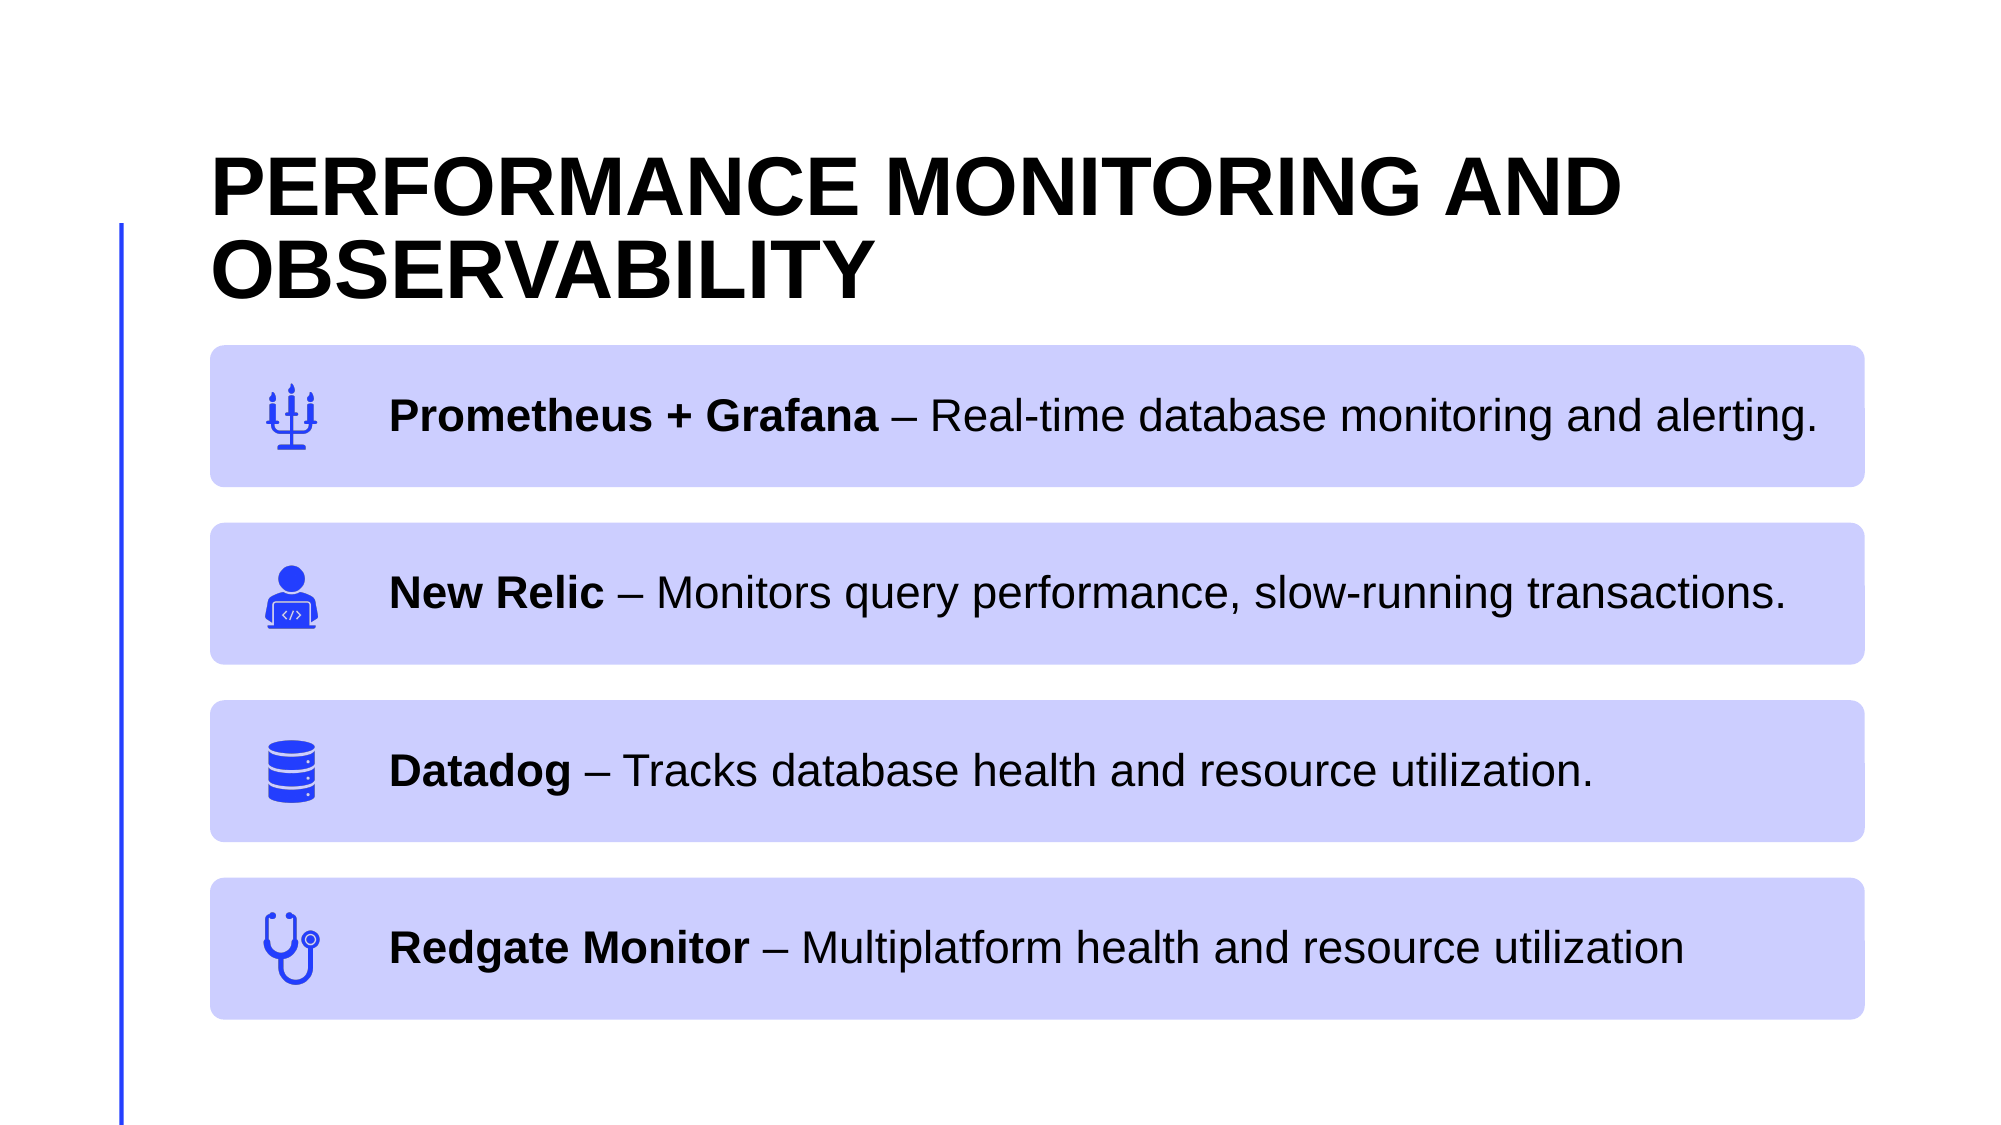

# Performance Monitoring and Observability
Prometheus + Grafana – Real-time database monitoring and alerting.
New Relic – Monitors query performance, slow-running transactions.
Datadog – Tracks database health and resource utilization.
Redgate Monitor – Multiplatform health and resource utilization